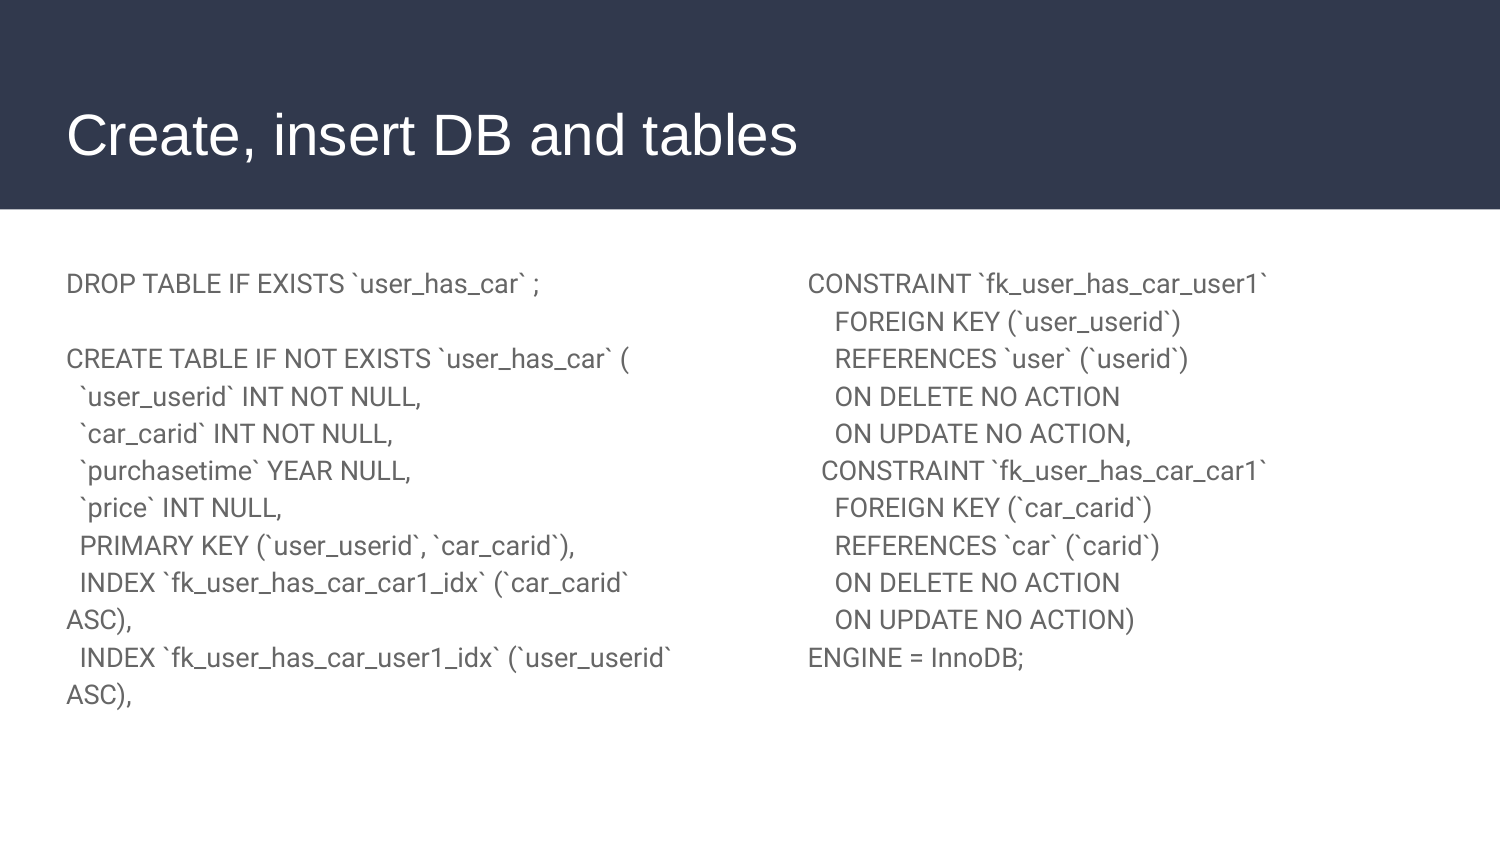

# Create, insert DB and tables

DROP TABLE IF EXISTS `user_has_car` ;
CREATE TABLE IF NOT EXISTS `user_has_car` (
  `user_userid` INT NOT NULL,
  `car_carid` INT NOT NULL,
  `purchasetime` YEAR NULL,
  `price` INT NULL,
  PRIMARY KEY (`user_userid`, `car_carid`),
  INDEX `fk_user_has_car_car1_idx` (`car_carid` ASC),
  INDEX `fk_user_has_car_user1_idx` (`user_userid` ASC),
CONSTRAINT `fk_user_has_car_user1`
    FOREIGN KEY (`user_userid`)
    REFERENCES `user` (`userid`)
    ON DELETE NO ACTION
    ON UPDATE NO ACTION,
  CONSTRAINT `fk_user_has_car_car1`
    FOREIGN KEY (`car_carid`)
    REFERENCES `car` (`carid`)
    ON DELETE NO ACTION
    ON UPDATE NO ACTION)
ENGINE = InnoDB;